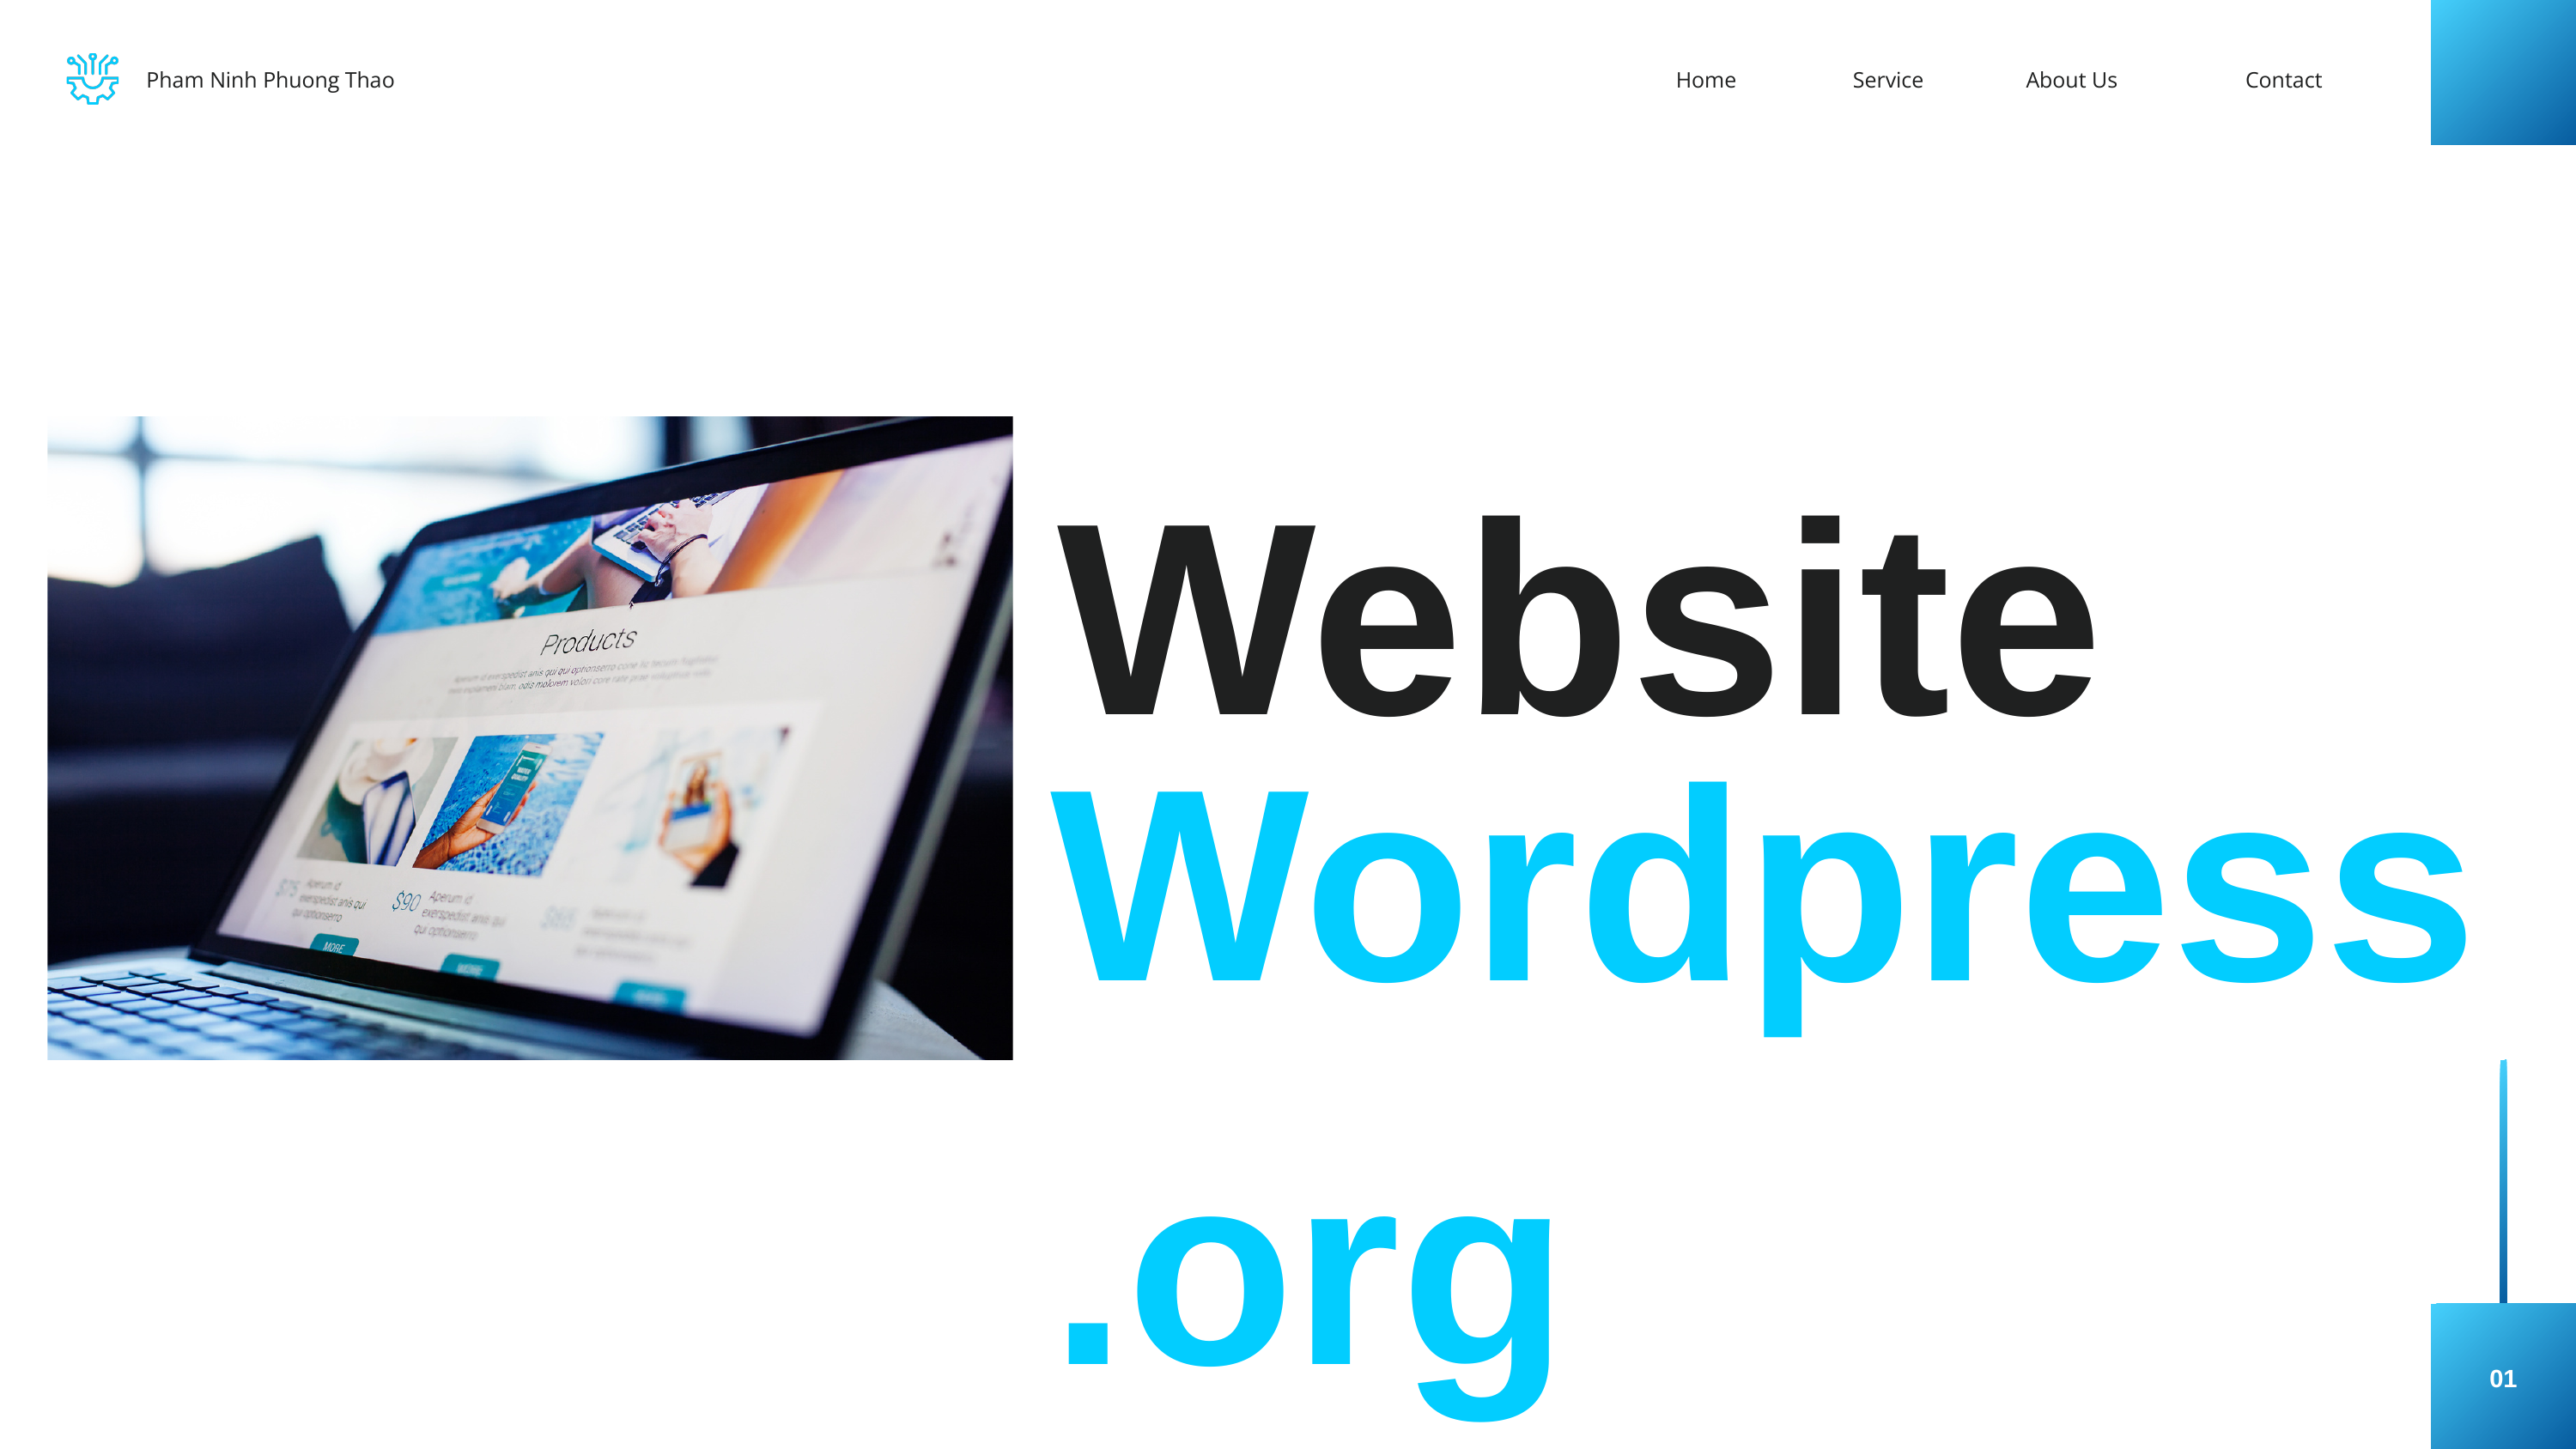

Pham Ninh Phuong Thao
Home
Service
About Us
Contact
Website

Wordpress.org

01